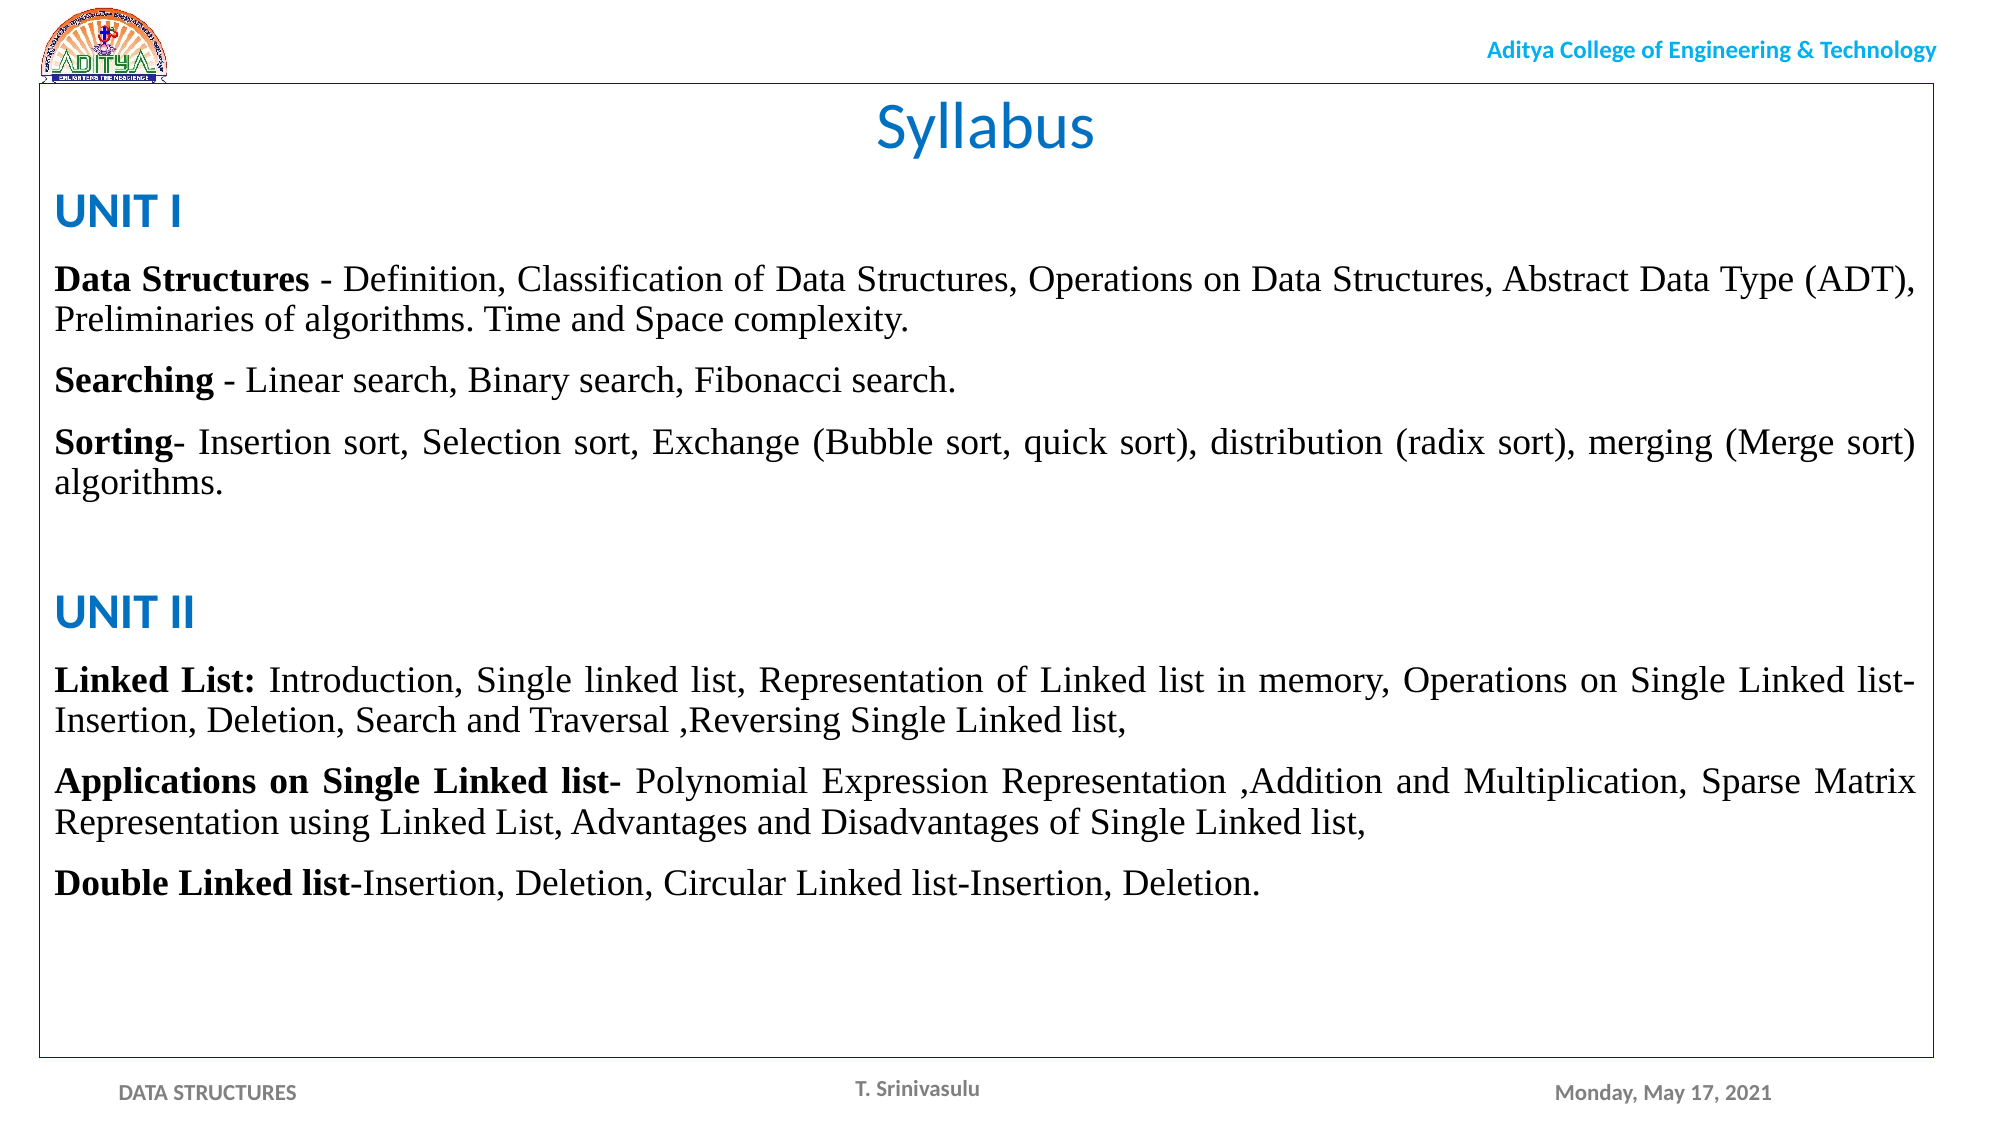

Syllabus
UNIT I
Data Structures - Definition, Classification of Data Structures, Operations on Data Structures, Abstract Data Type (ADT), Preliminaries of algorithms. Time and Space complexity.
Searching - Linear search, Binary search, Fibonacci search.
Sorting- Insertion sort, Selection sort, Exchange (Bubble sort, quick sort), distribution (radix sort), merging (Merge sort) algorithms.

UNIT II
Linked List: Introduction, Single linked list, Representation of Linked list in memory, Operations on Single Linked list-Insertion, Deletion, Search and Traversal ,Reversing Single Linked list,
Applications on Single Linked list- Polynomial Expression Representation ,Addition and Multiplication, Sparse Matrix Representation using Linked List, Advantages and Disadvantages of Single Linked list,
Double Linked list-Insertion, Deletion, Circular Linked list-Insertion, Deletion.
T. Srinivasulu
Monday, May 17, 2021